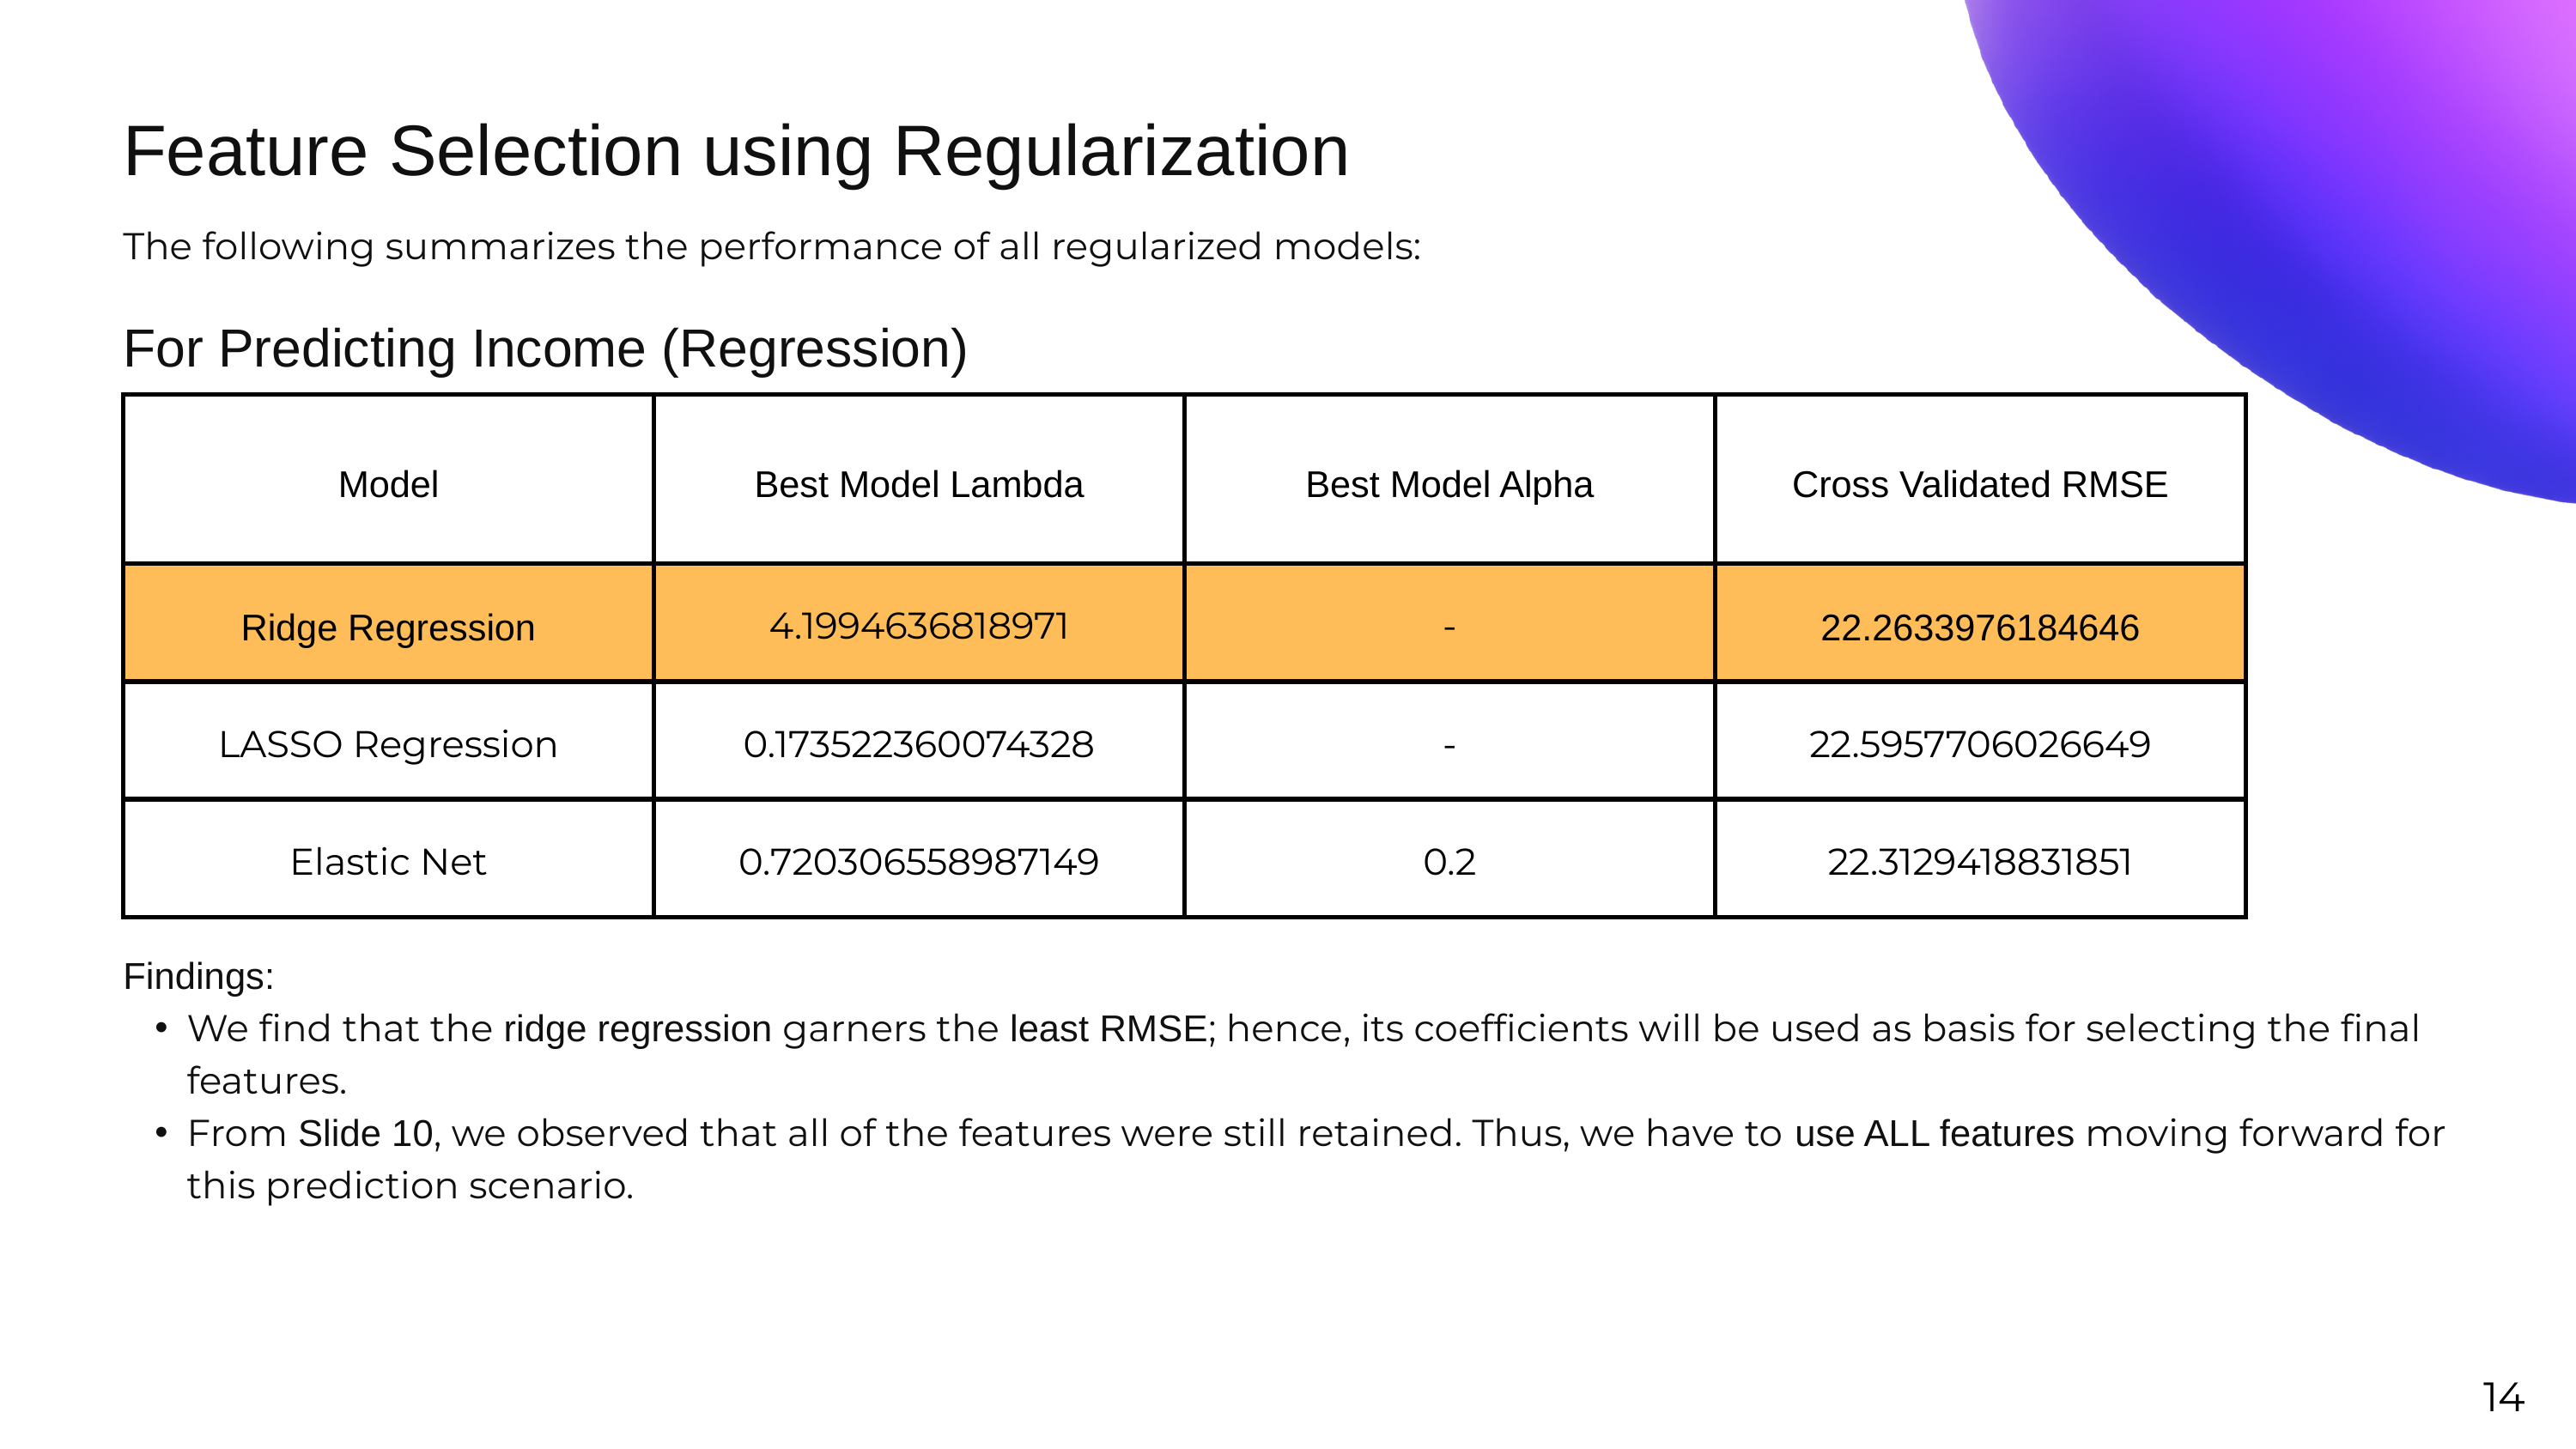

Feature Selection using Regularization
The following summarizes the performance of all regularized models:
For Predicting Income (Regression)
| Model | Best Model Lambda | Best Model Alpha | Cross Validated RMSE |
| --- | --- | --- | --- |
| Ridge Regression | 4.1994636818971 | - | 22.2633976184646 |
| LASSO Regression | 0.173522360074328 | - | 22.5957706026649 |
| Elastic Net | 0.720306558987149 | 0.2 | 22.3129418831851 |
Findings:
We find that the ridge regression garners the least RMSE; hence, its coefficients will be used as basis for selecting the final features.
From Slide 10, we observed that all of the features were still retained. Thus, we have to use ALL features moving forward for this prediction scenario.
14